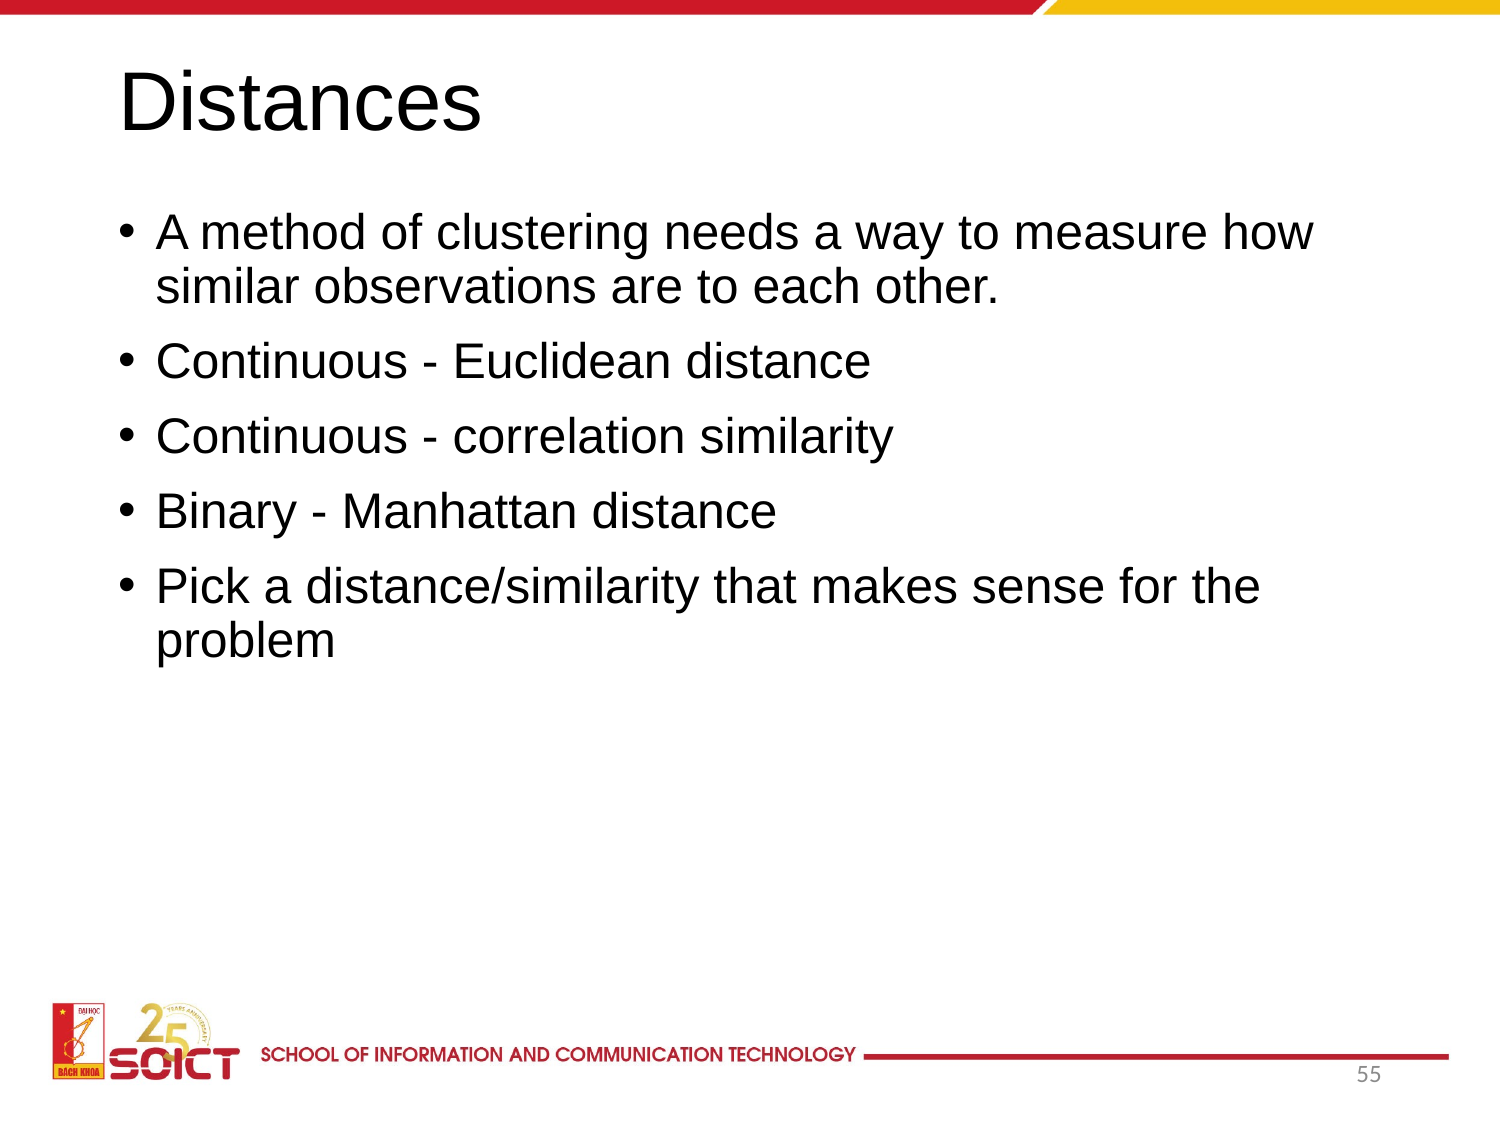

# Distances
A method of clustering needs a way to measure how similar observations are to each other.
Continuous - Euclidean distance
Continuous - correlation similarity
Binary - Manhattan distance
Pick a distance/similarity that makes sense for the problem

55